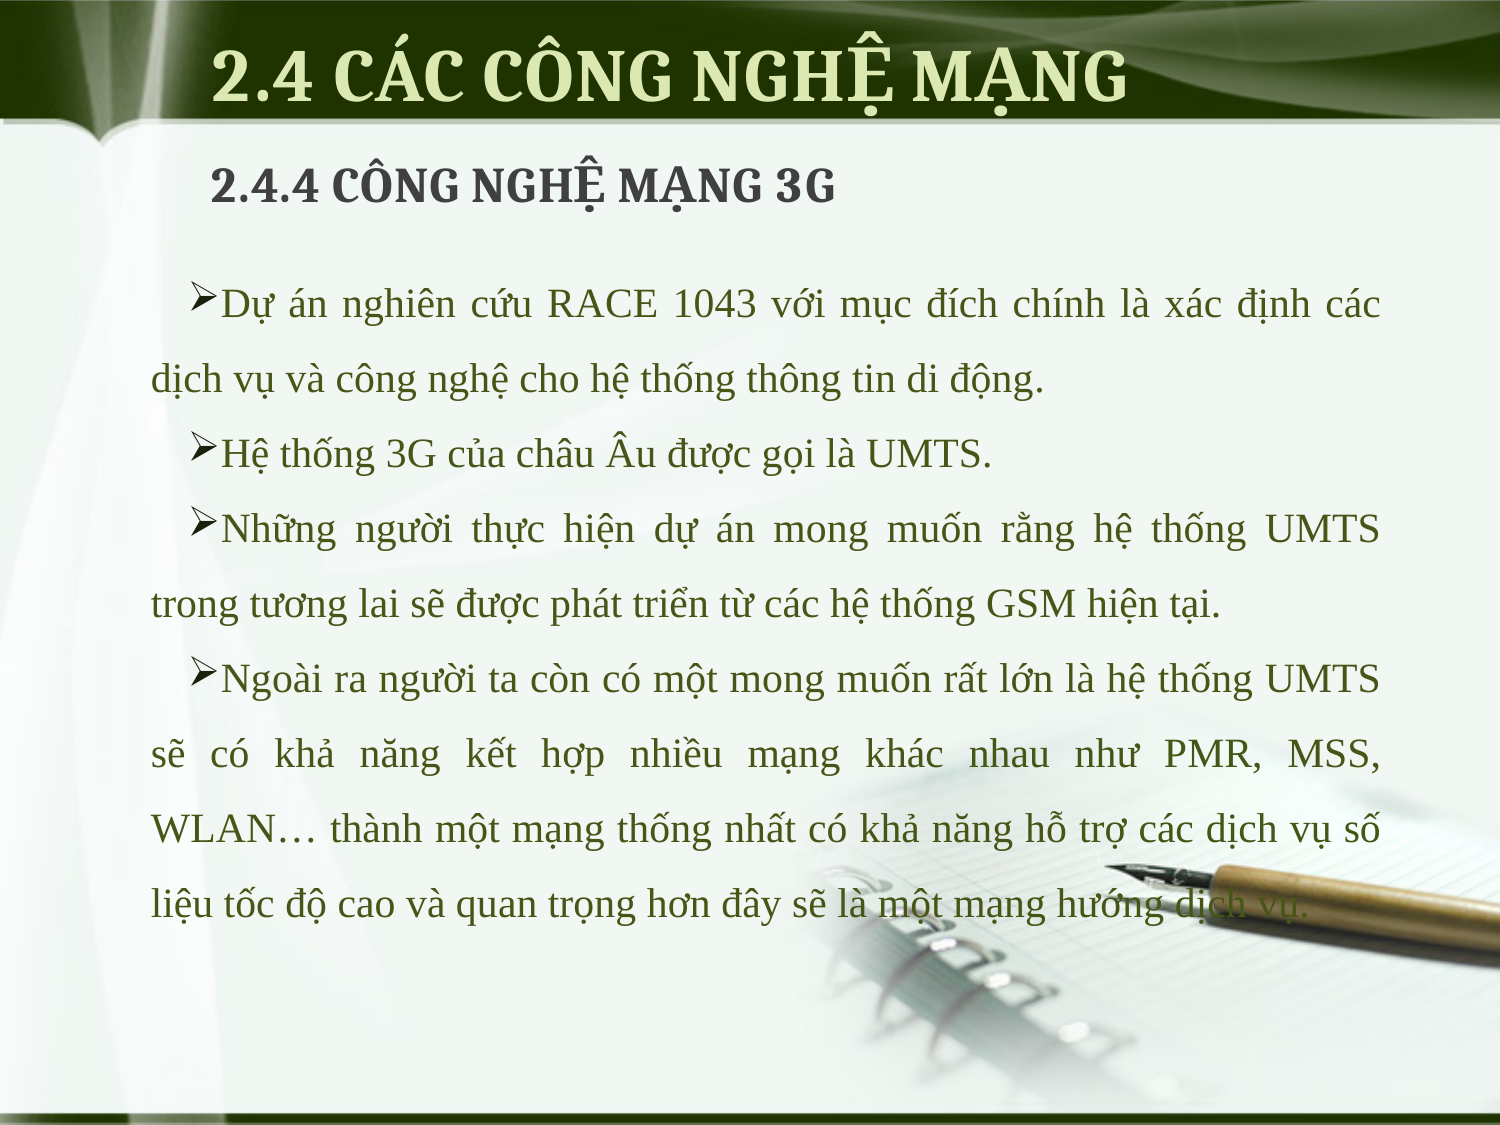

# 2.4 CÁC CÔNG NGHỆ MẠNG
2.4.4 CÔNG NGHỆ MẠNG 3G
Dự án nghiên cứu RACE 1043 với mục đích chính là xác định các dịch vụ và công nghệ cho hệ thống thông tin di động.
Hệ thống 3G của châu Âu được gọi là UMTS.
Những người thực hiện dự án mong muốn rằng hệ thống UMTS trong tương lai sẽ được phát triển từ các hệ thống GSM hiện tại.
Ngoài ra người ta còn có một mong muốn rất lớn là hệ thống UMTS sẽ có khả năng kết hợp nhiều mạng khác nhau như PMR, MSS, WLAN… thành một mạng thống nhất có khả năng hỗ trợ các dịch vụ số liệu tốc độ cao và quan trọng hơn đây sẽ là một mạng hướng dịch vụ.